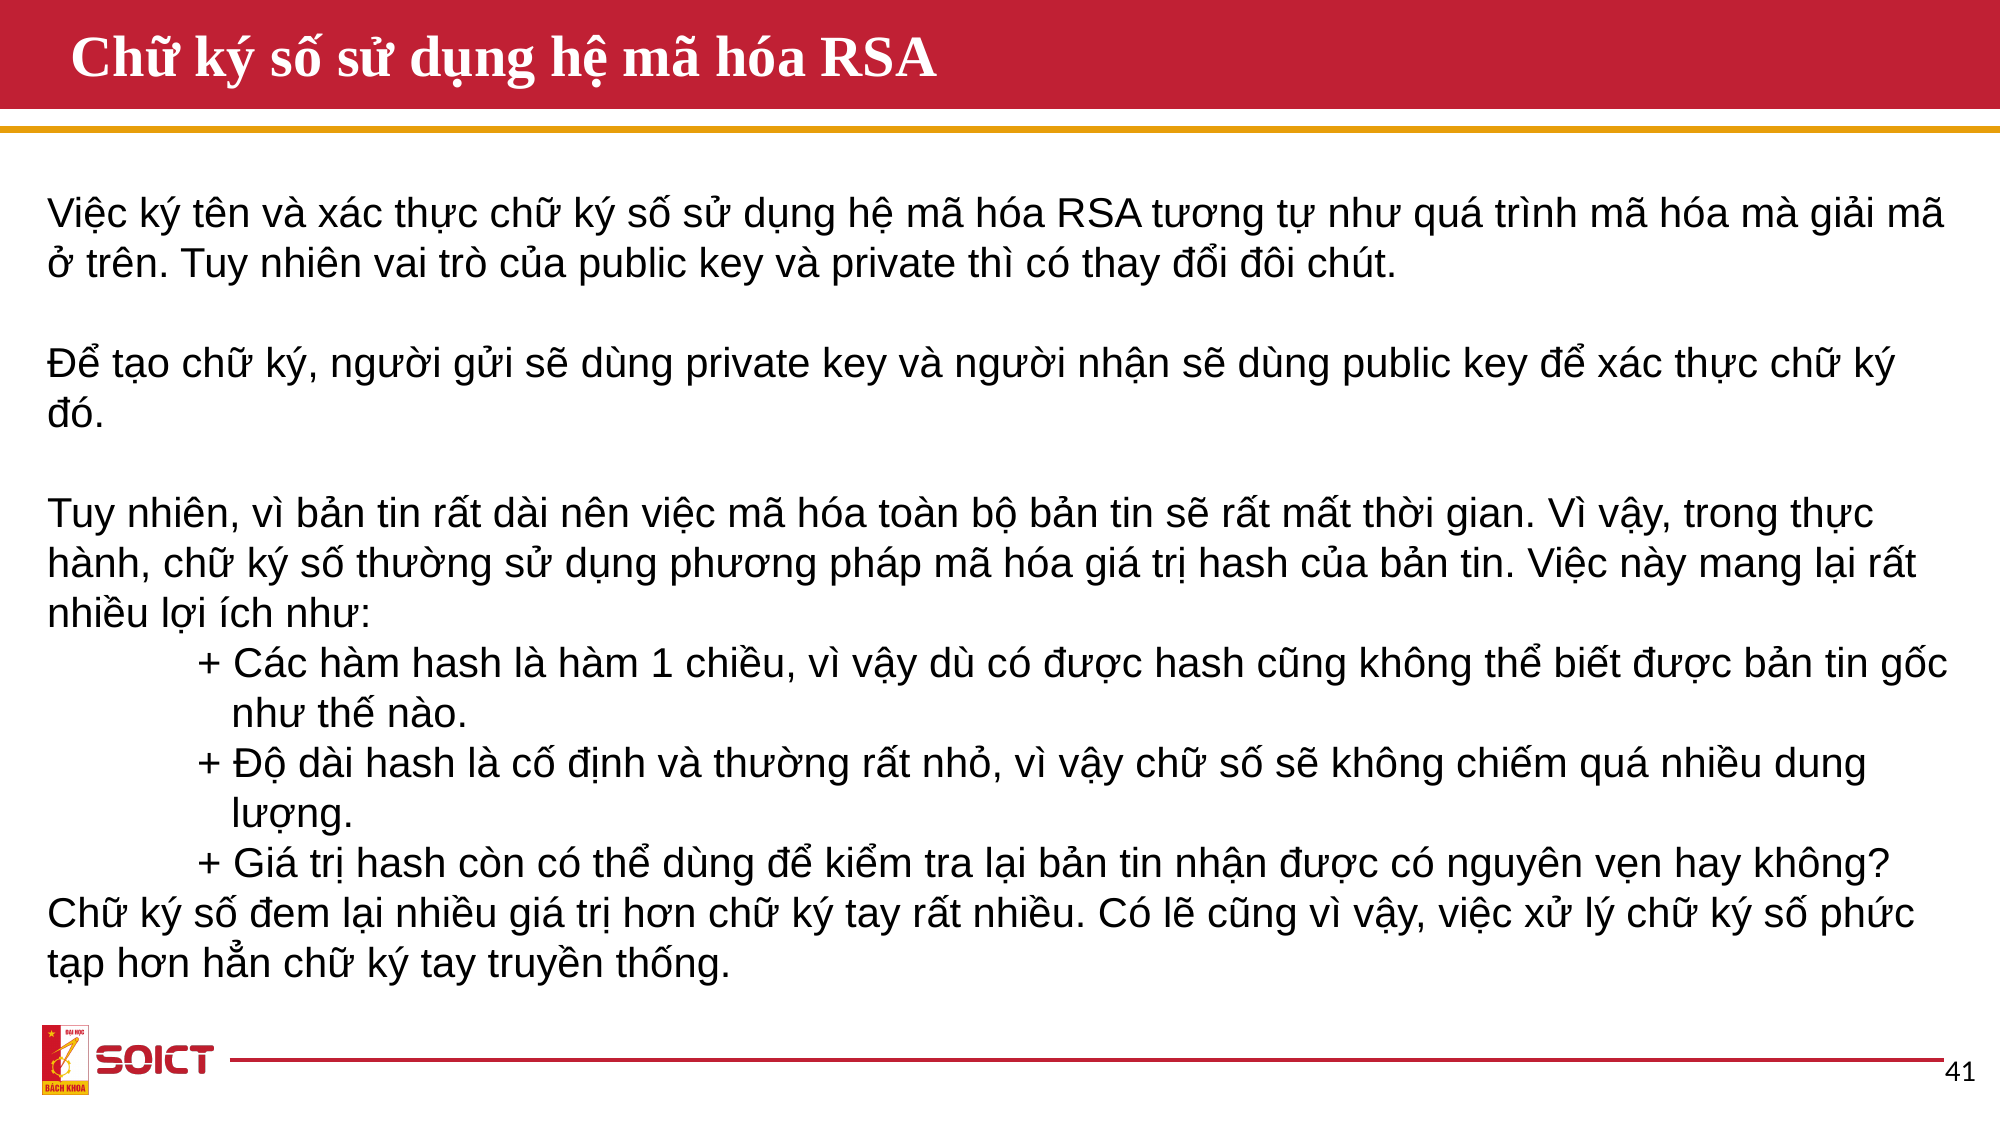

# Chữ ký số sử dụng hệ mã hóa RSA
Việc ký tên và xác thực chữ ký số sử dụng hệ mã hóa RSA tương tự như quá trình mã hóa mà giải mã ở trên. Tuy nhiên vai trò của public key và private thì có thay đổi đôi chút.

Để tạo chữ ký, người gửi sẽ dùng private key và người nhận sẽ dùng public key để xác thực chữ ký đó.

Tuy nhiên, vì bản tin rất dài nên việc mã hóa toàn bộ bản tin sẽ rất mất thời gian. Vì vậy, trong thực hành, chữ ký số thường sử dụng phương pháp mã hóa giá trị hash của bản tin. Việc này mang lại rất nhiều lợi ích như:
	+ Các hàm hash là hàm 1 chiều, vì vậy dù có được hash cũng không thể biết được bản tin gốc 	   như thế nào.
	+ Độ dài hash là cố định và thường rất nhỏ, vì vậy chữ số sẽ không chiếm quá nhiều dung 	   lượng.
	+ Giá trị hash còn có thể dùng để kiểm tra lại bản tin nhận được có nguyên vẹn hay không?
Chữ ký số đem lại nhiều giá trị hơn chữ ký tay rất nhiều. Có lẽ cũng vì vậy, việc xử lý chữ ký số phức tạp hơn hẳn chữ ký tay truyền thống.

41